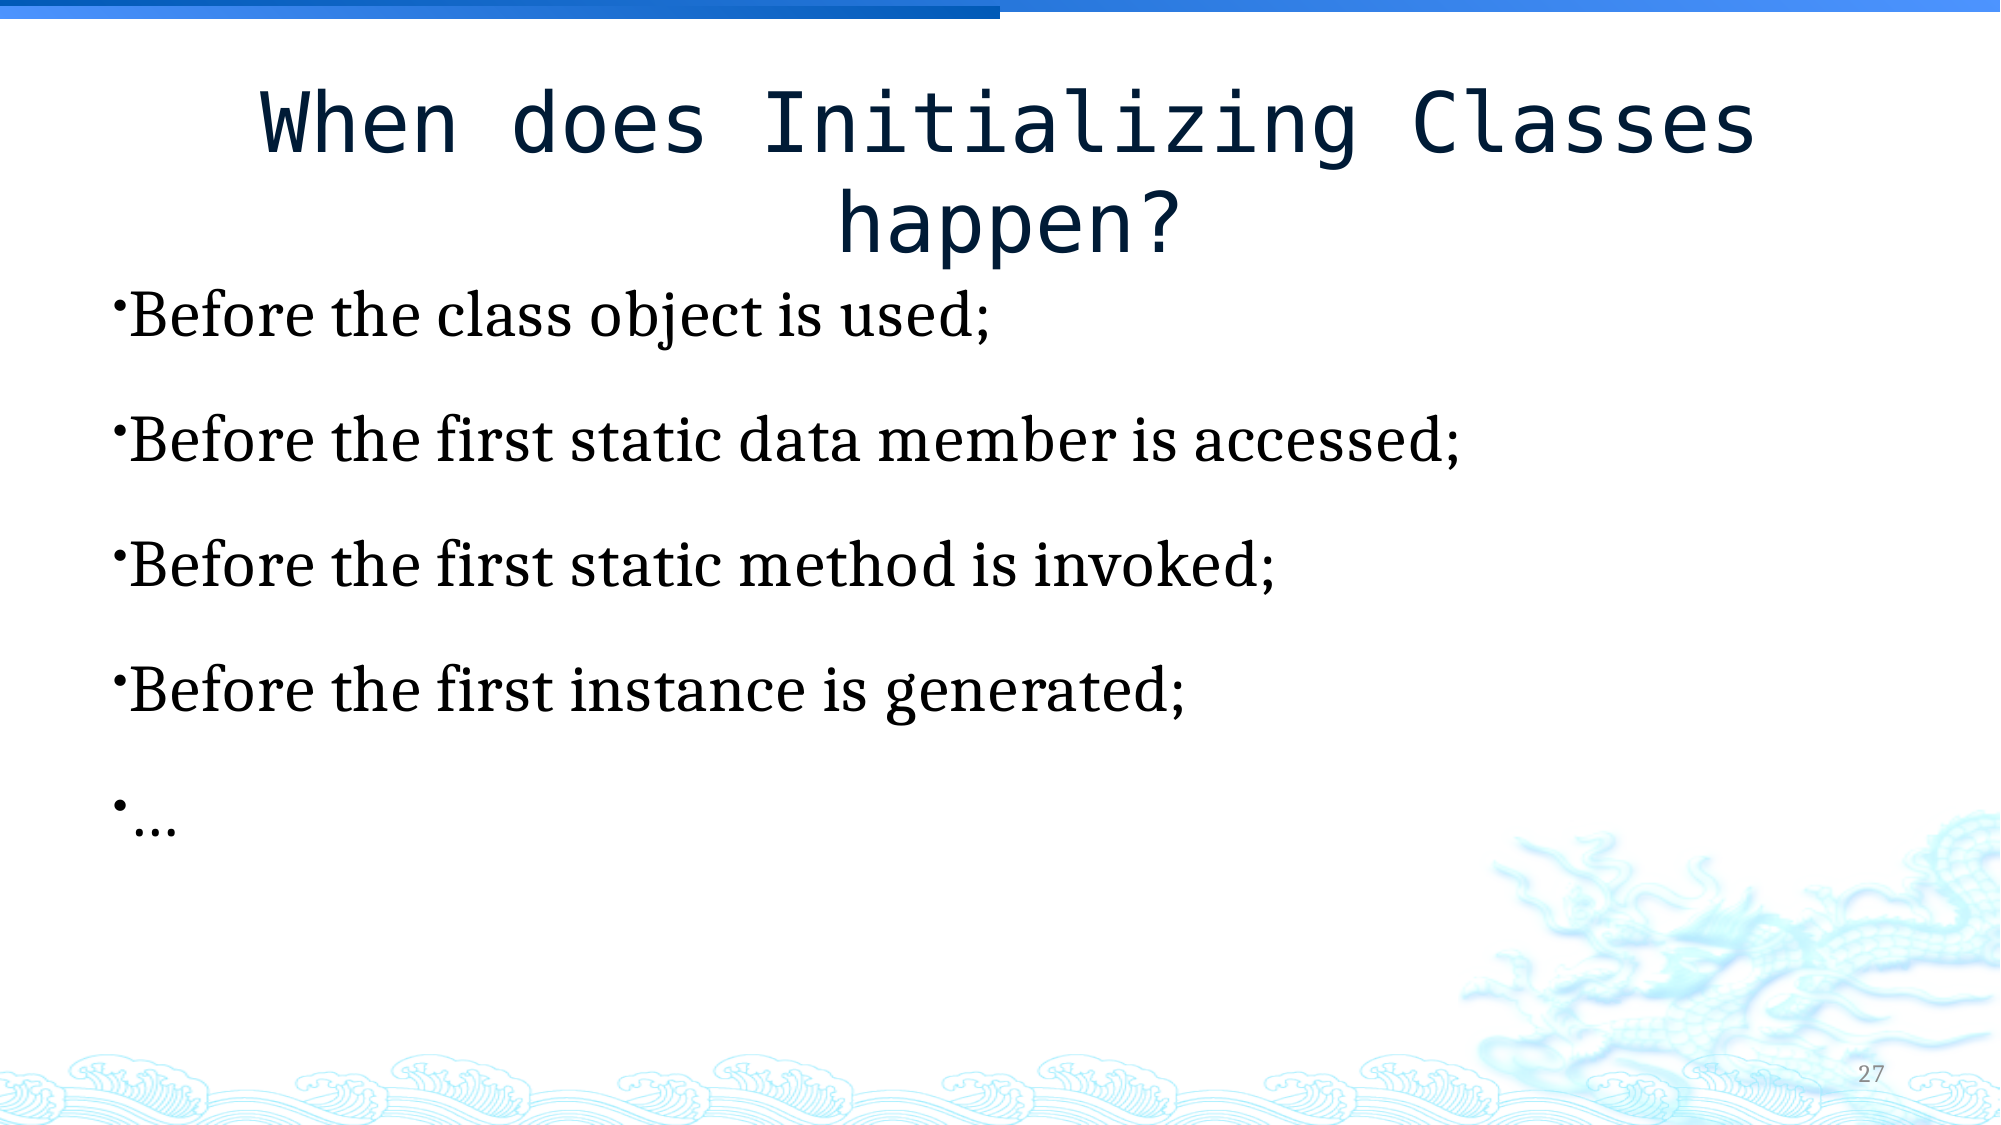

When does Initializing Classes happen?
Before the class object is used;

Before the first static data member is accessed;

Before the first static method is invoked;

Before the first instance is generated;

…

27